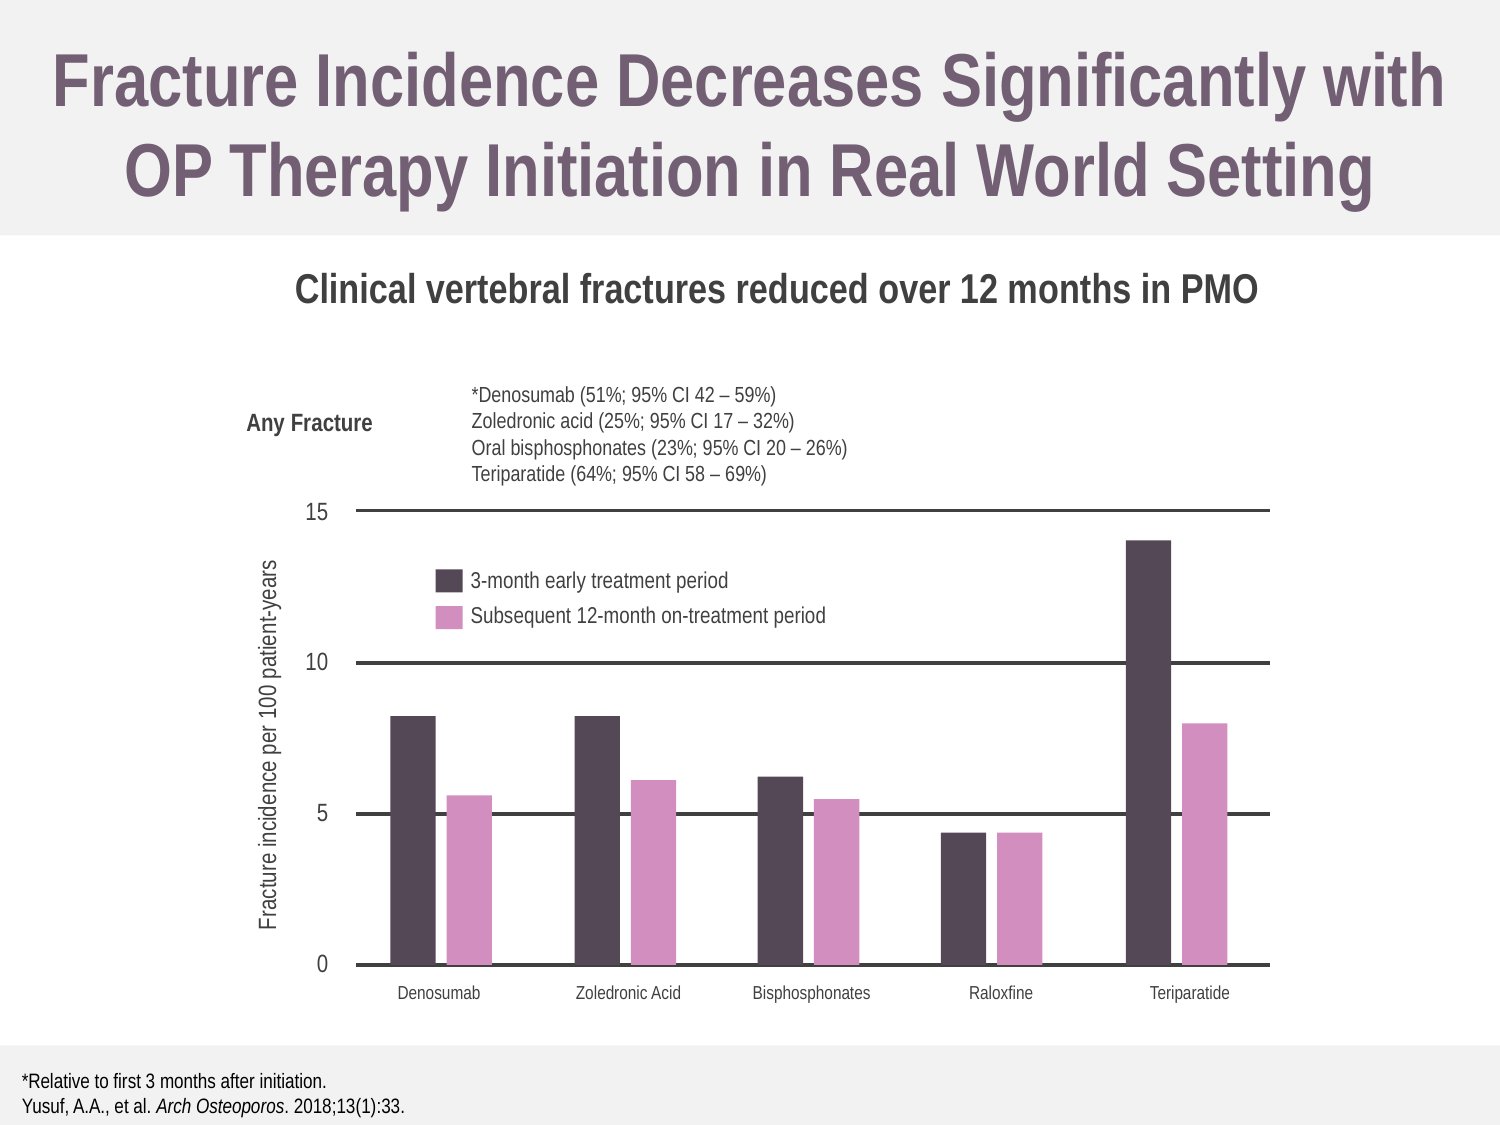

Fracture Incidence Decreases Significantly with OP Therapy Initiation in Real World Setting
Clinical vertebral fractures reduced over 12 months in PMO
*Denosumab (51%; 95% CI 42 – 59%)
Zoledronic acid (25%; 95% CI 17 – 32%)
Oral bisphosphonates (23%; 95% CI 20 – 26%)
Teriparatide (64%; 95% CI 58 – 69%)
Any Fracture
15

3-month early treatment period

Subsequent 12-month on-treatment period

10

Fracture incidence per 100 patient-years

5

0
Denosumab
Zoledronic Acid
Bisphosphonates
Raloxfine
Teriparatide
*Relative to first 3 months after initiation.
Yusuf, A.A., et al. Arch Osteoporos. 2018;13(1):33.